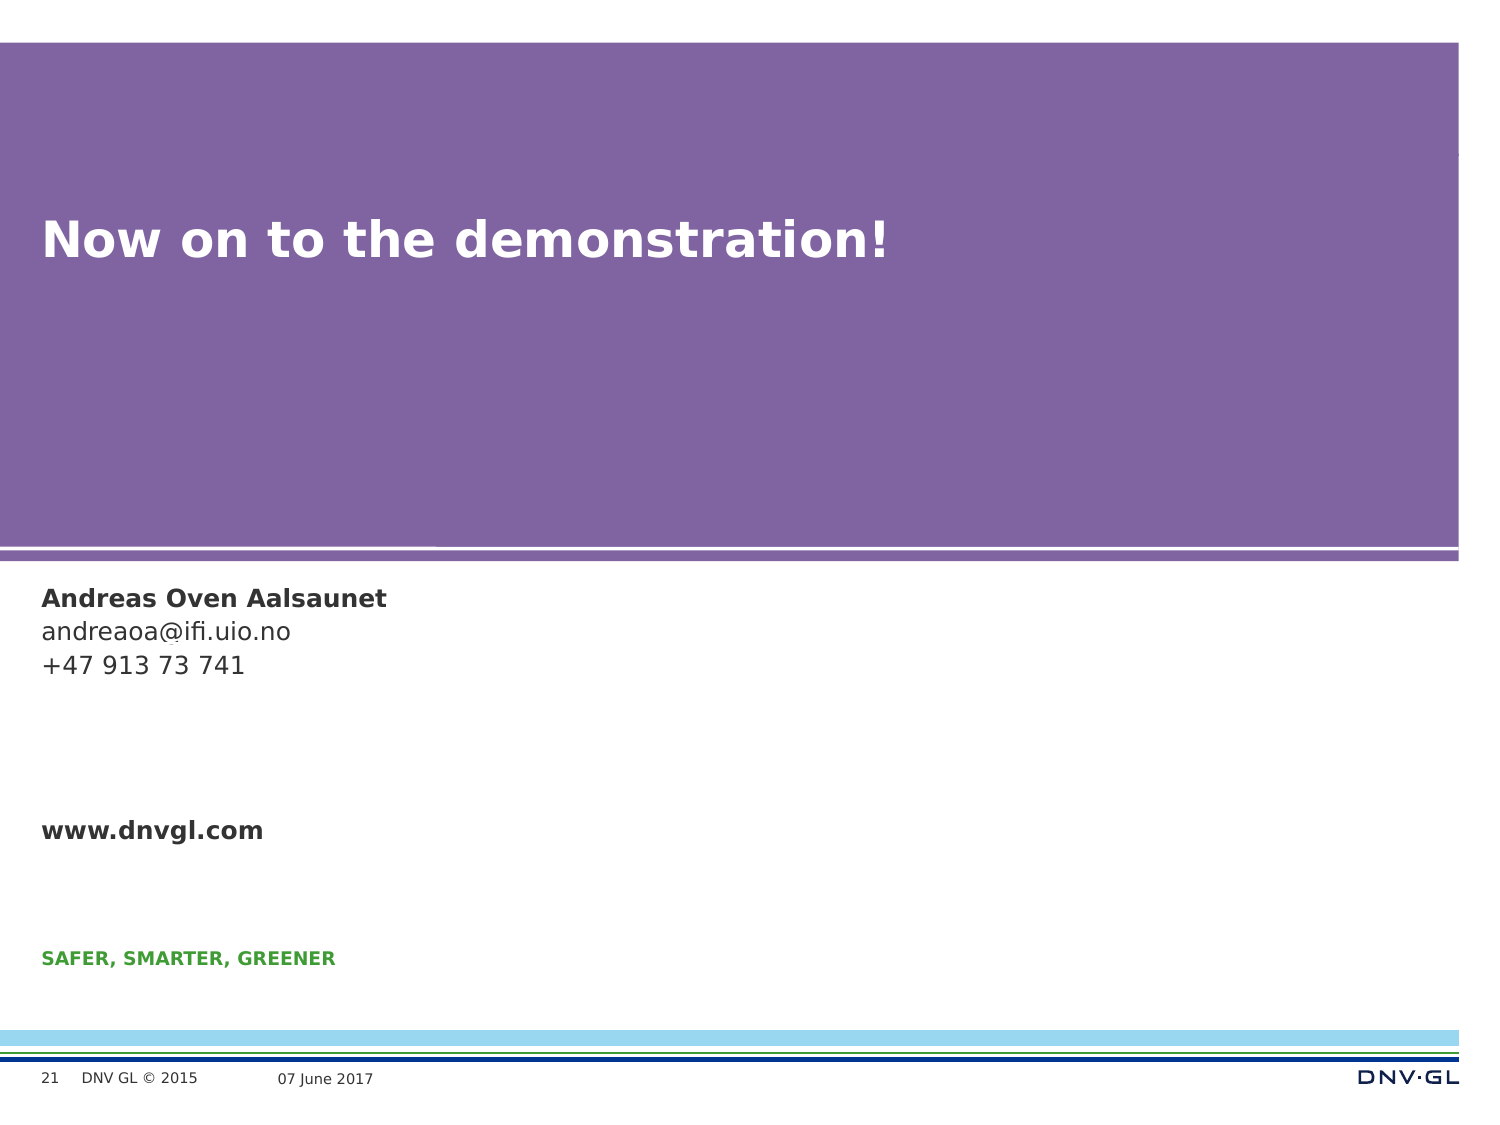

Now on to the demonstration!
Andreas Oven Aalsaunet
andreaoa@ifi.uio.no
+47 913 73 741
21